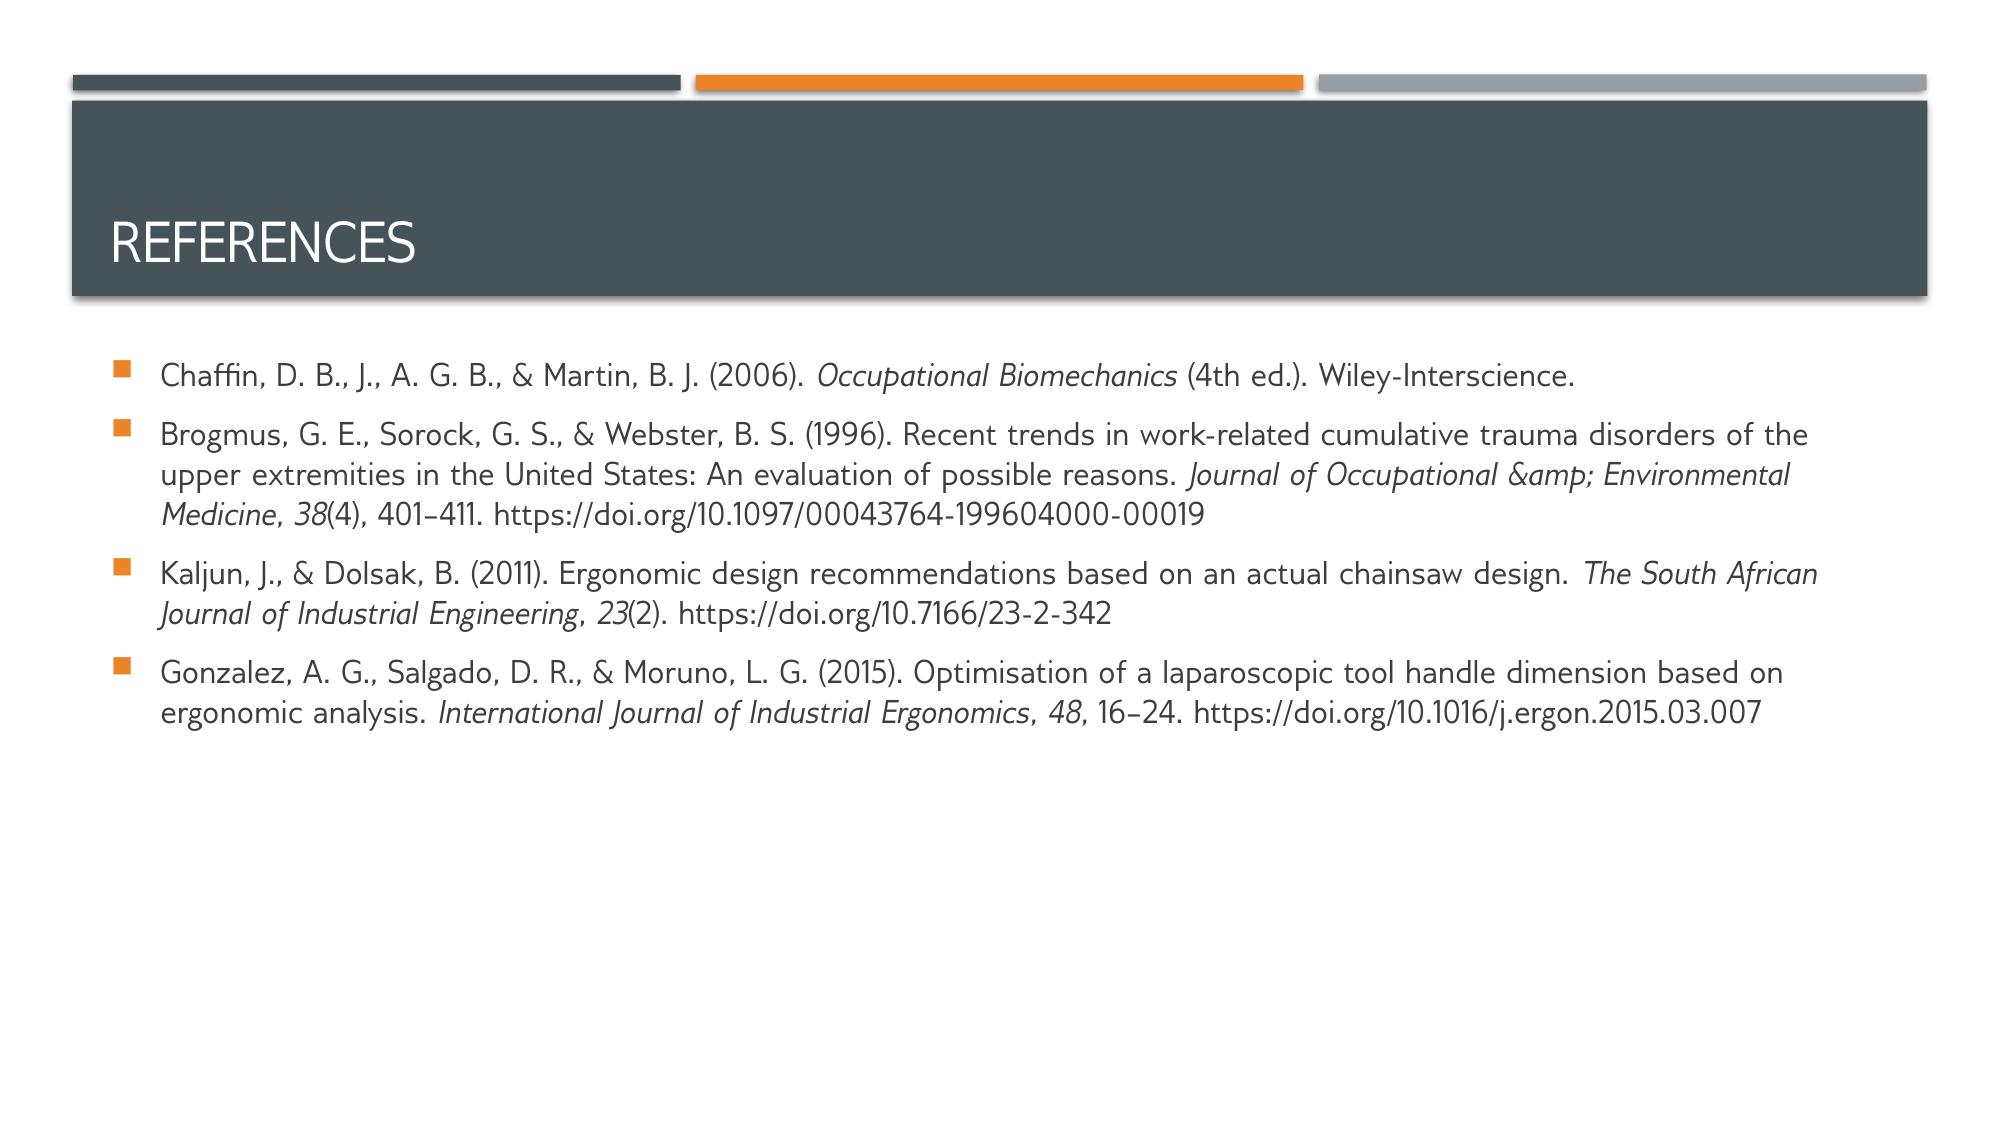

# References
Chaffin, D. B., J., A. G. B., & Martin, B. J. (2006). Occupational Biomechanics (4th ed.). Wiley-Interscience.
Brogmus, G. E., Sorock, G. S., & Webster, B. S. (1996). Recent trends in work-related cumulative trauma disorders of the upper extremities in the United States: An evaluation of possible reasons. Journal of Occupational &amp; Environmental Medicine, 38(4), 401–411. https://doi.org/10.1097/00043764-199604000-00019
Kaljun, J., & Dolsak, B. (2011). Ergonomic design recommendations based on an actual chainsaw design. The South African Journal of Industrial Engineering, 23(2). https://doi.org/10.7166/23-2-342
Gonzalez, A. G., Salgado, D. R., & Moruno, L. G. (2015). Optimisation of a laparoscopic tool handle dimension based on ergonomic analysis. International Journal of Industrial Ergonomics, 48, 16–24. https://doi.org/10.1016/j.ergon.2015.03.007